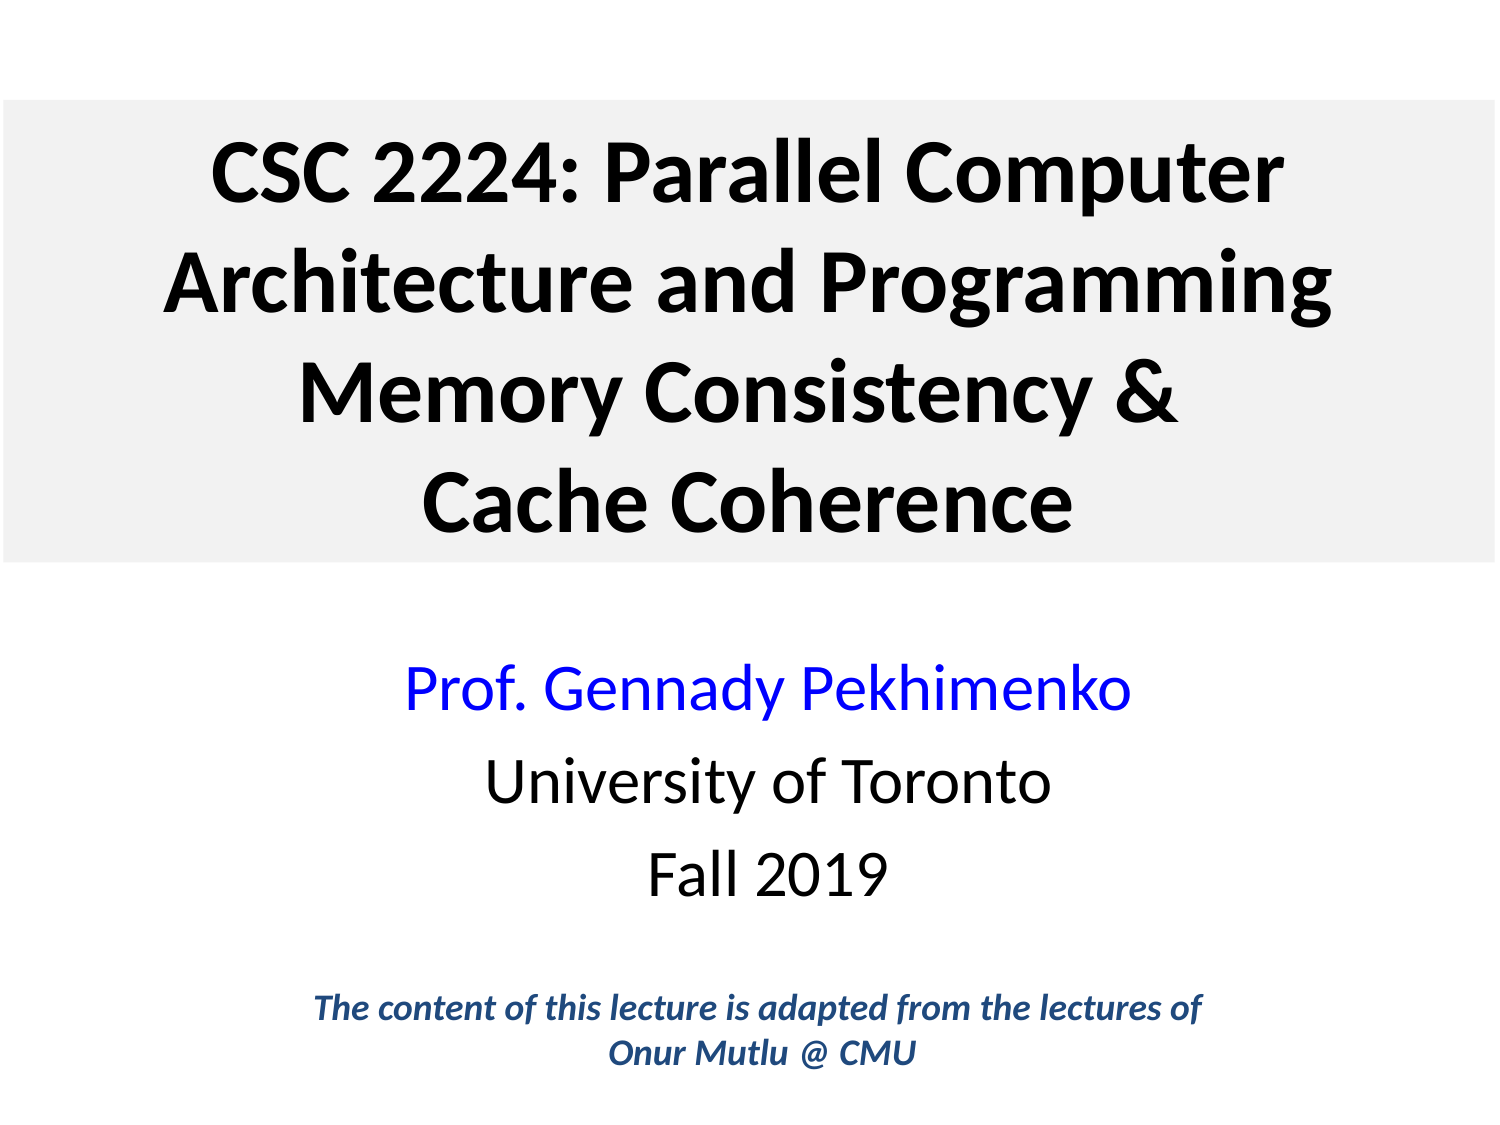

# CSC 2224: Parallel Computer Architecture and Programming Memory Consistency & Cache Coherence
Prof. Gennady Pekhimenko
University of Toronto
Fall 2019

The content of this lecture is adapted from the lectures of
Onur Mutlu @ CMU